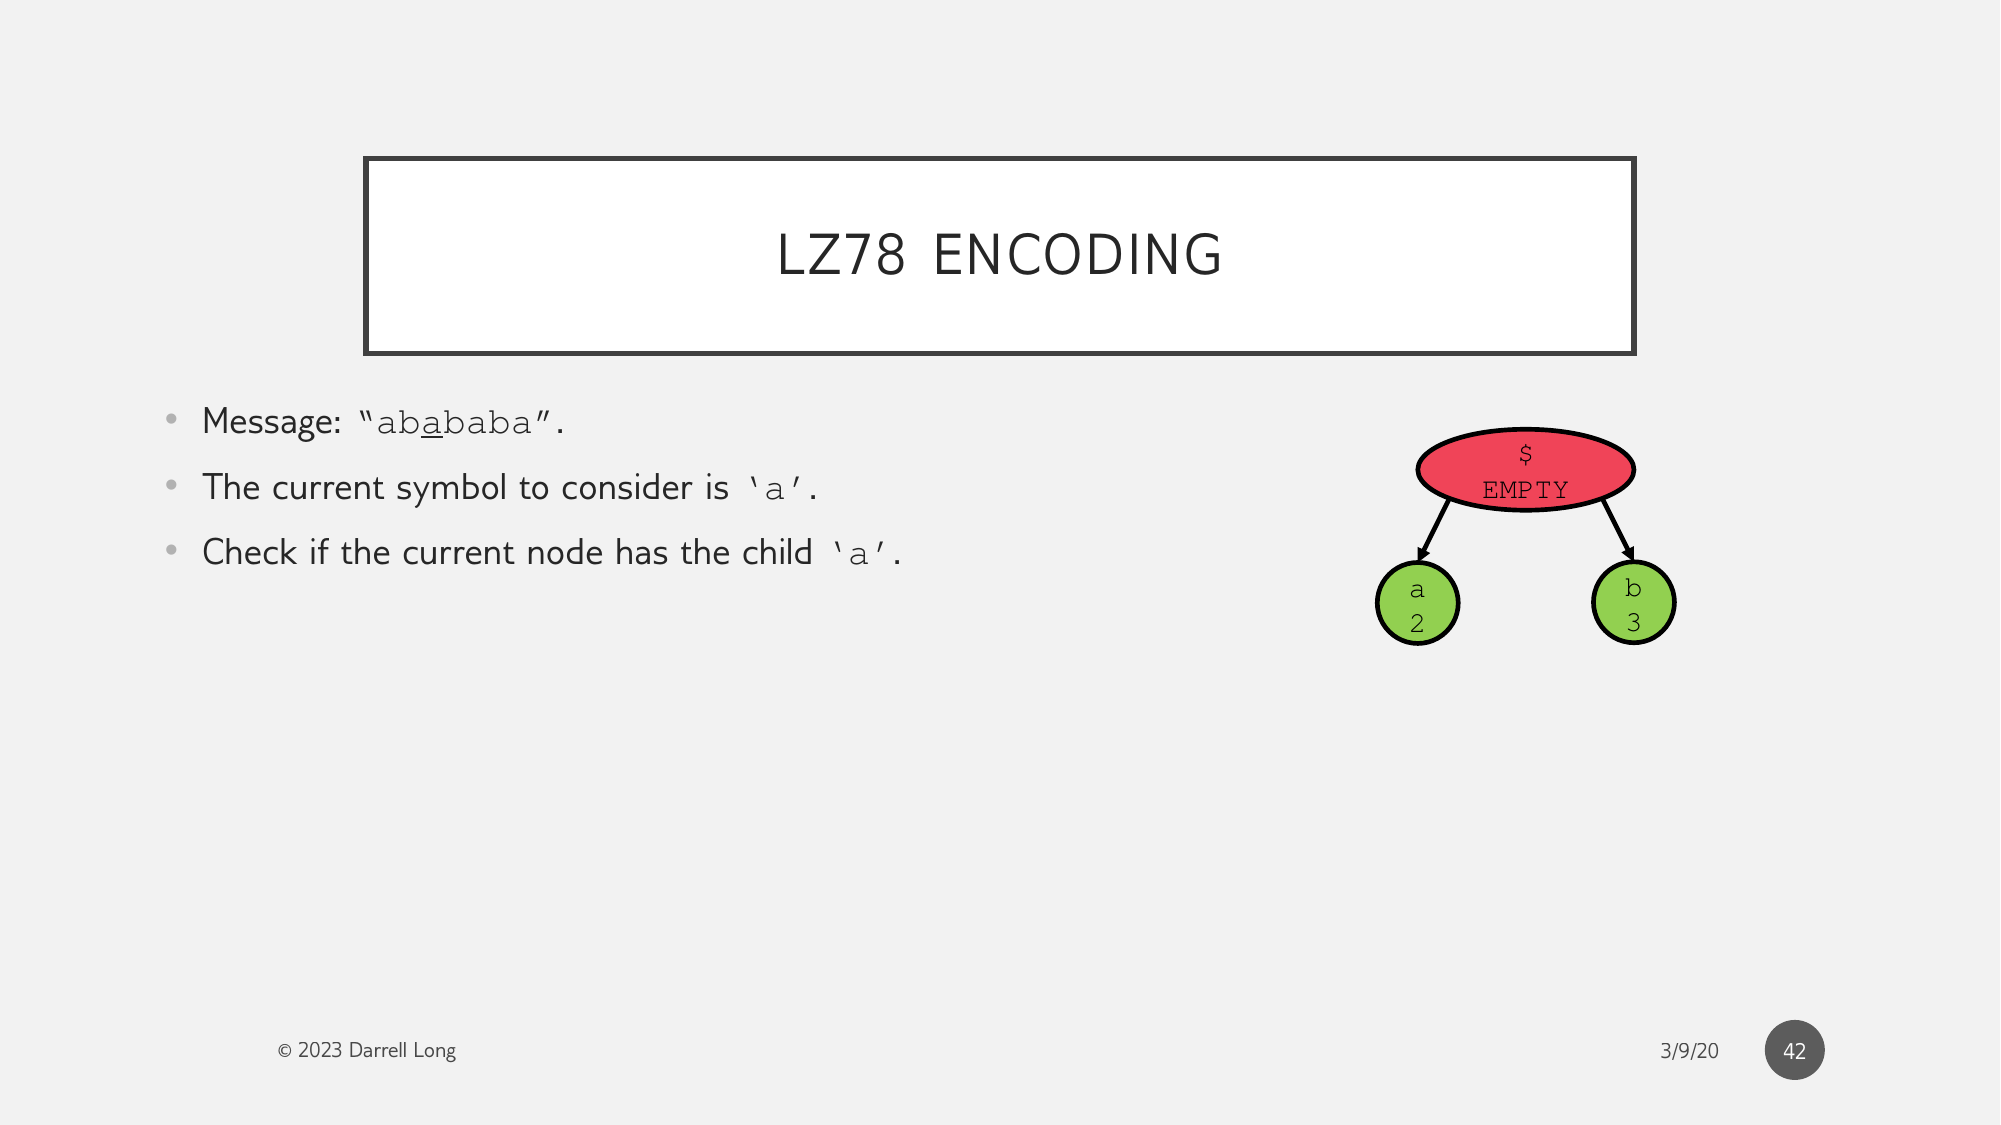

# Lz78 ENcoding
Message: “abababa”.
The current symbol to consider is ‘a’.
Check if the current node has the child ‘a’.
$
EMPTY
b3
a
2
42
© 2023 Darrell Long
3/9/20